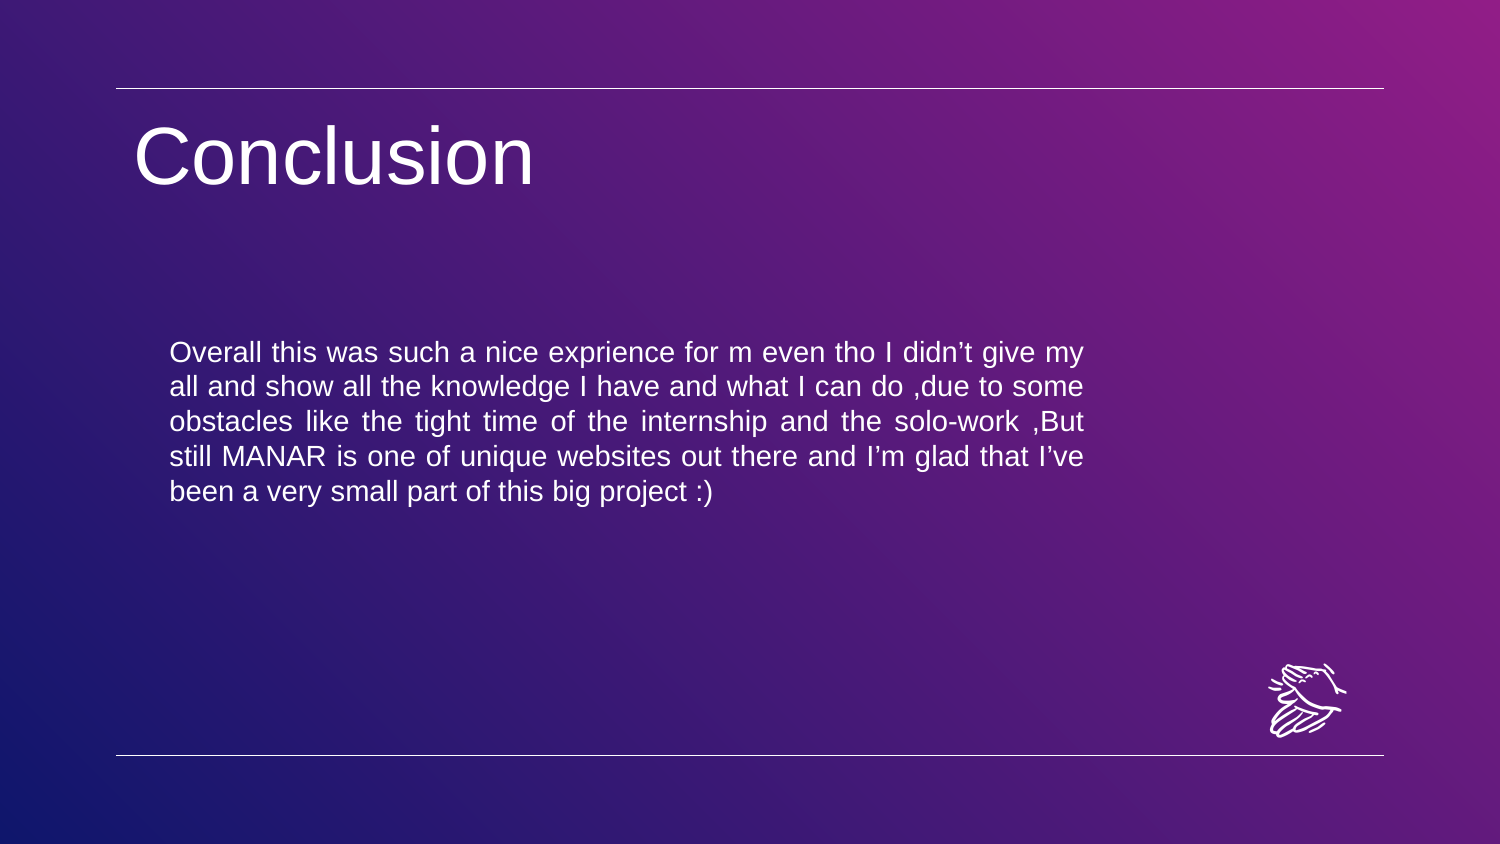

# Conclusion
Overall this was such a nice exprience for m even tho I didn’t give my all and show all the knowledge I have and what I can do ,due to some obstacles like the tight time of the internship and the solo-work ,But still MANAR is one of unique websites out there and I’m glad that I’ve been a very small part of this big project :)
👏